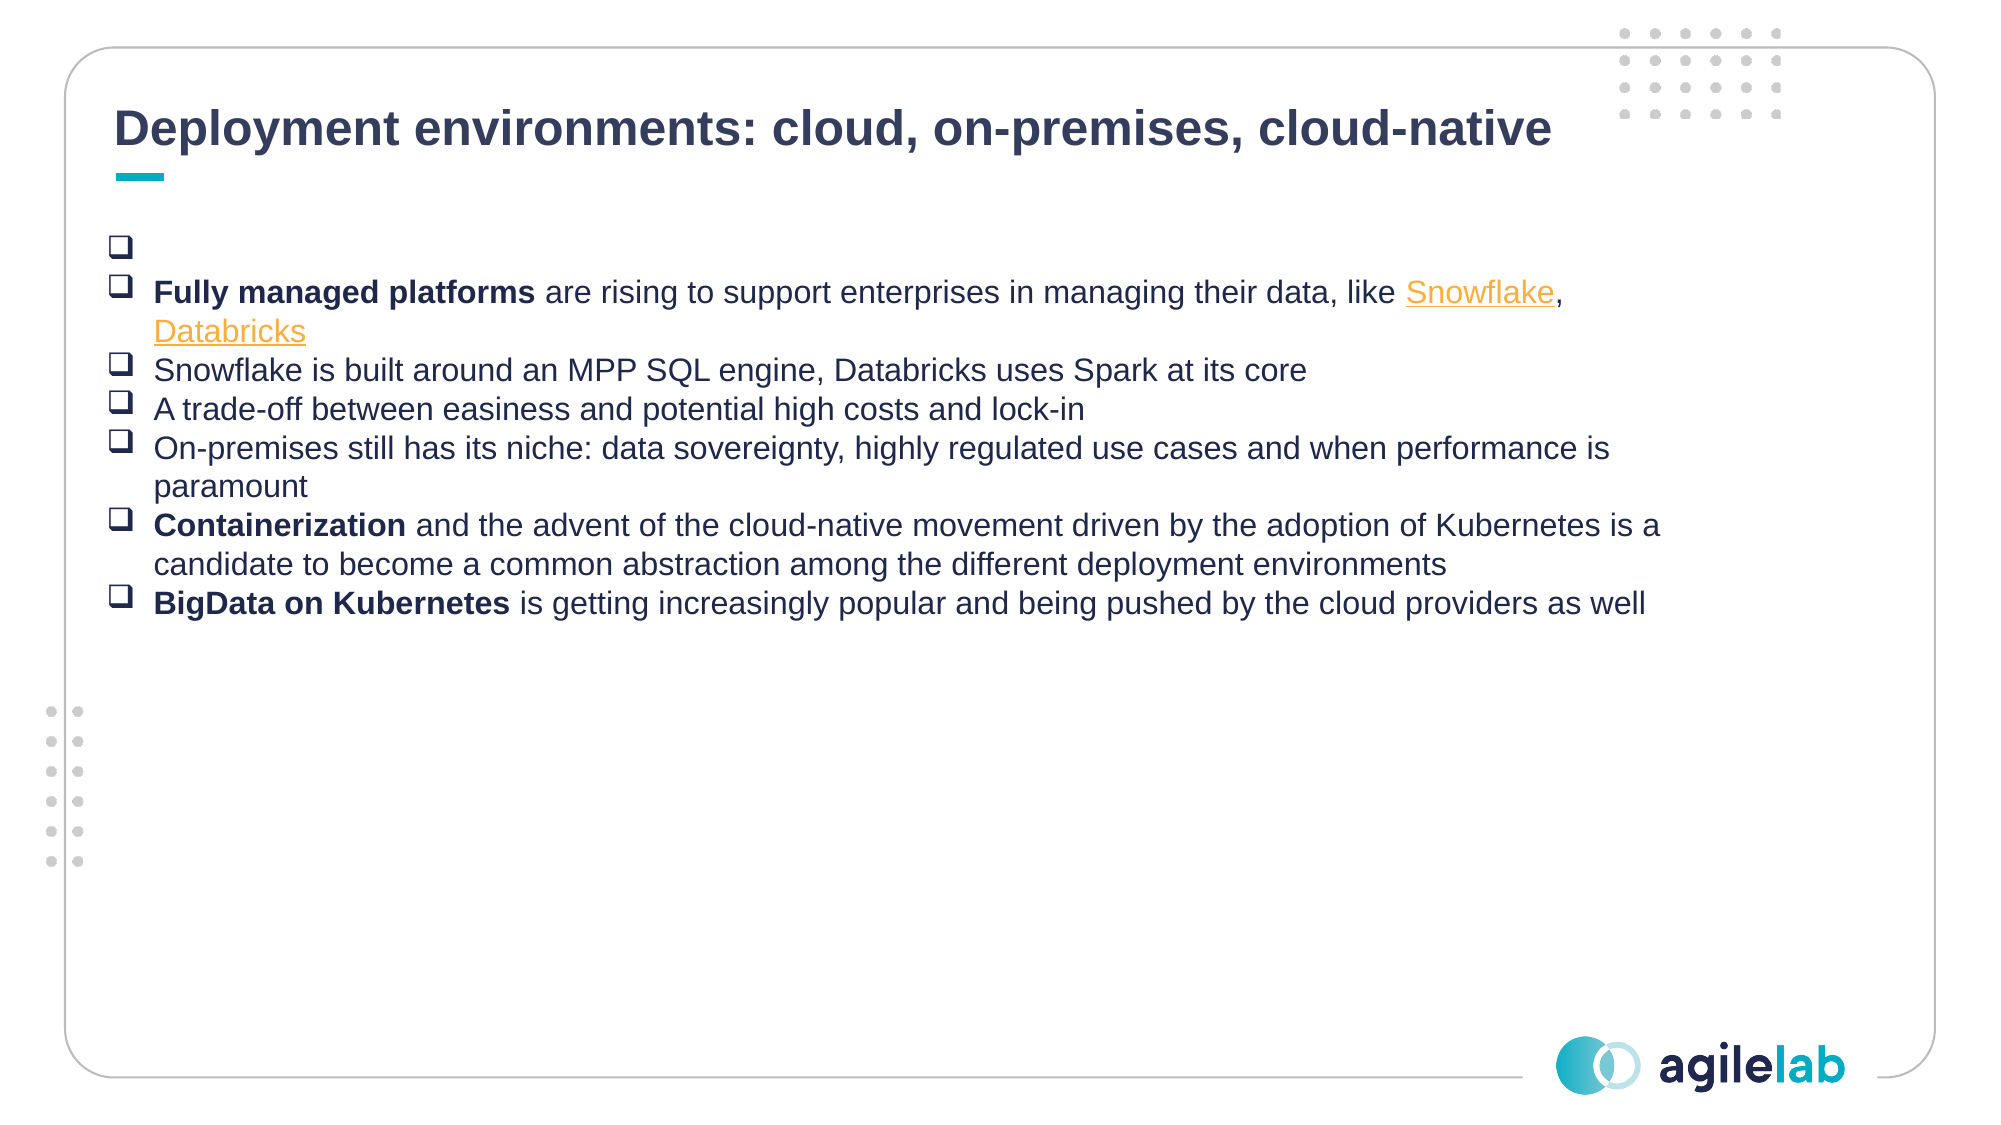

Deployment environments: cloud, on-premises, cloud-native
Most enterprises are building their data platforms in the cloud with a combination of IaaC and PaaS
Fully managed platforms are rising to support enterprises in managing their data, like Snowflake, Databricks
Snowflake is built around an MPP SQL engine, Databricks uses Spark at its core
A trade-off between easiness and potential high costs and lock-in
On-premises still has its niche: data sovereignty, highly regulated use cases and when performance is paramount
Containerization and the advent of the cloud-native movement driven by the adoption of Kubernetes is a candidate to become a common abstraction among the different deployment environments
BigData on Kubernetes is getting increasingly popular and being pushed by the cloud providers as well